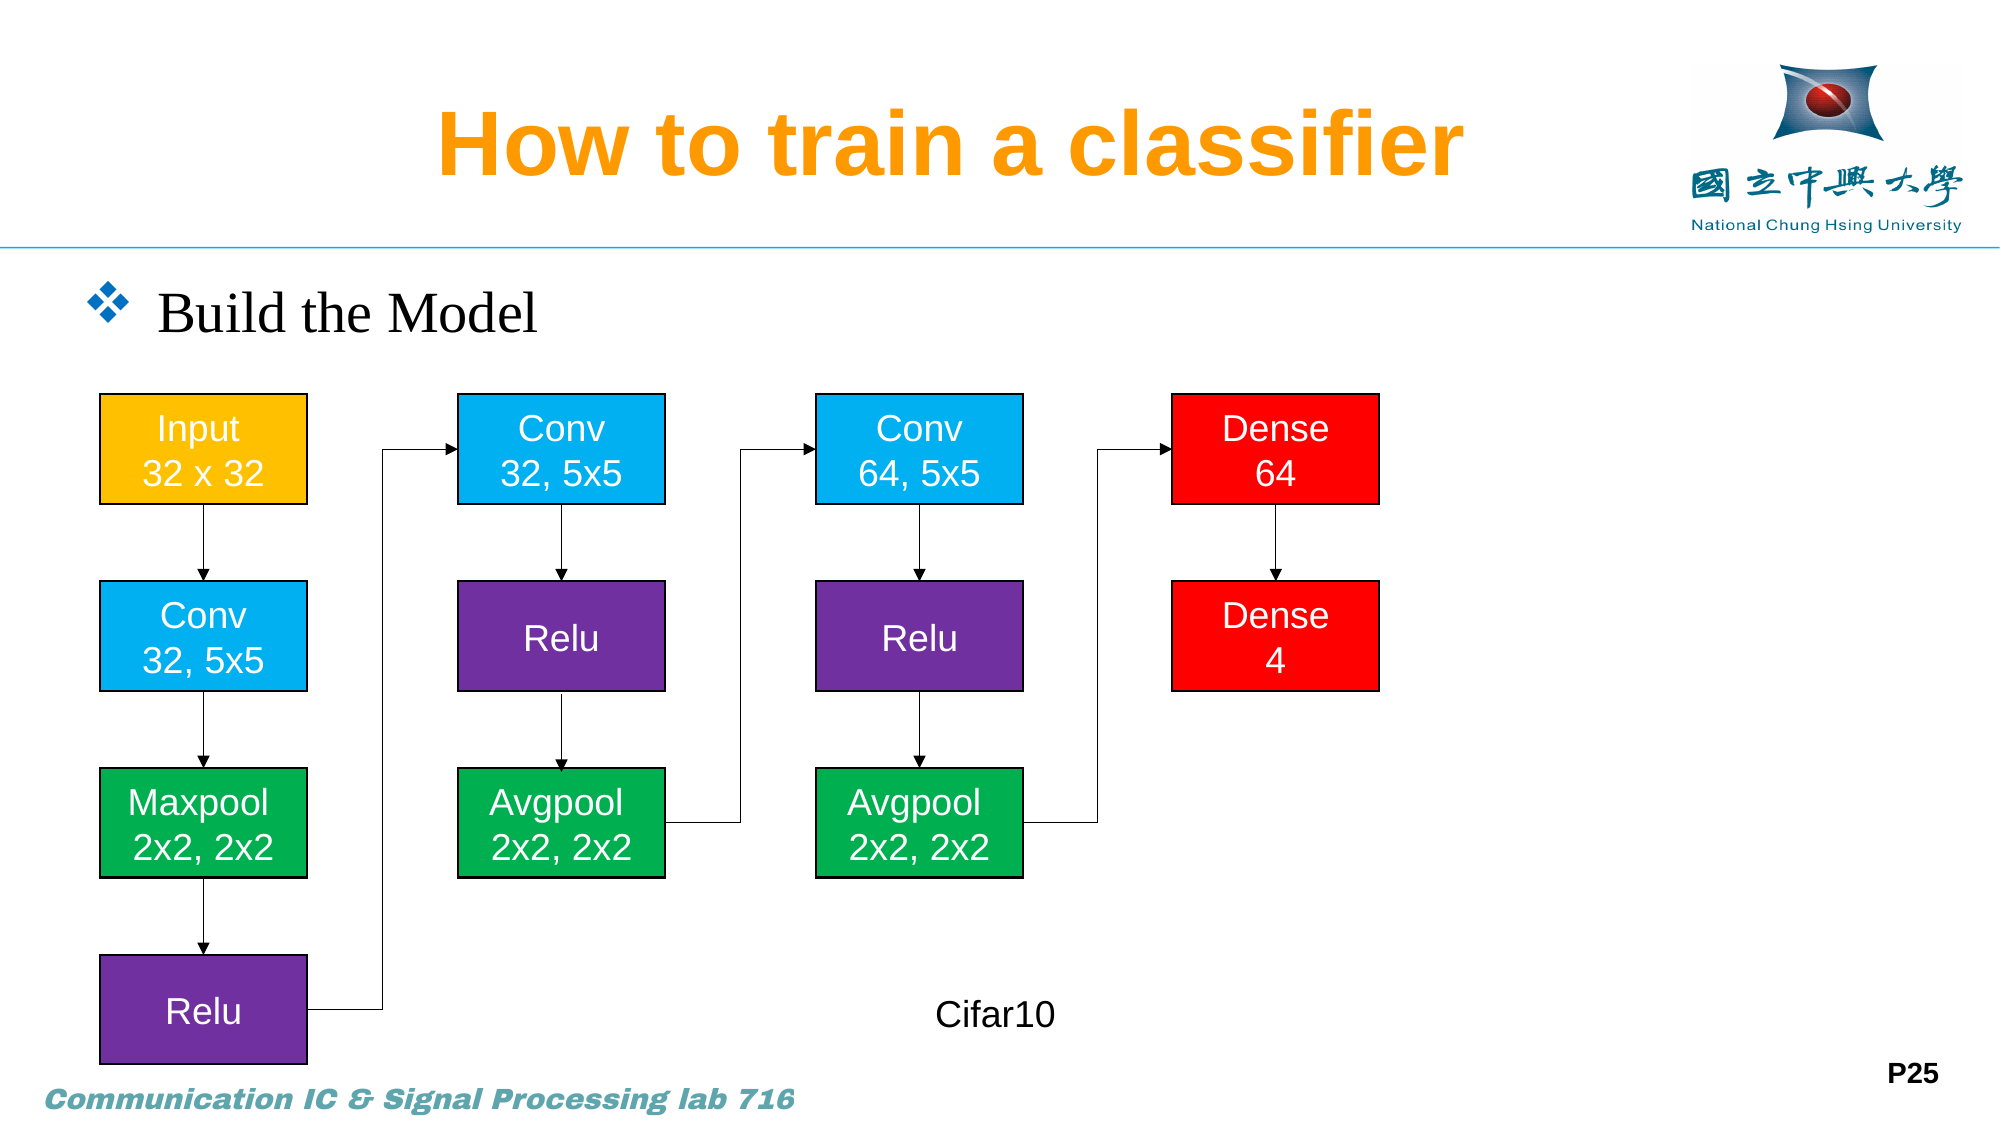

# How to train a classifier
Build the Model
Input
32 x 32
Conv
32, 5x5
Conv
64, 5x5
Dense
64
Conv
32, 5x5
Relu
Relu
Dense
4
Maxpool
2x2, 2x2
Avgpool
2x2, 2x2
Avgpool
2x2, 2x2
Relu
Cifar10